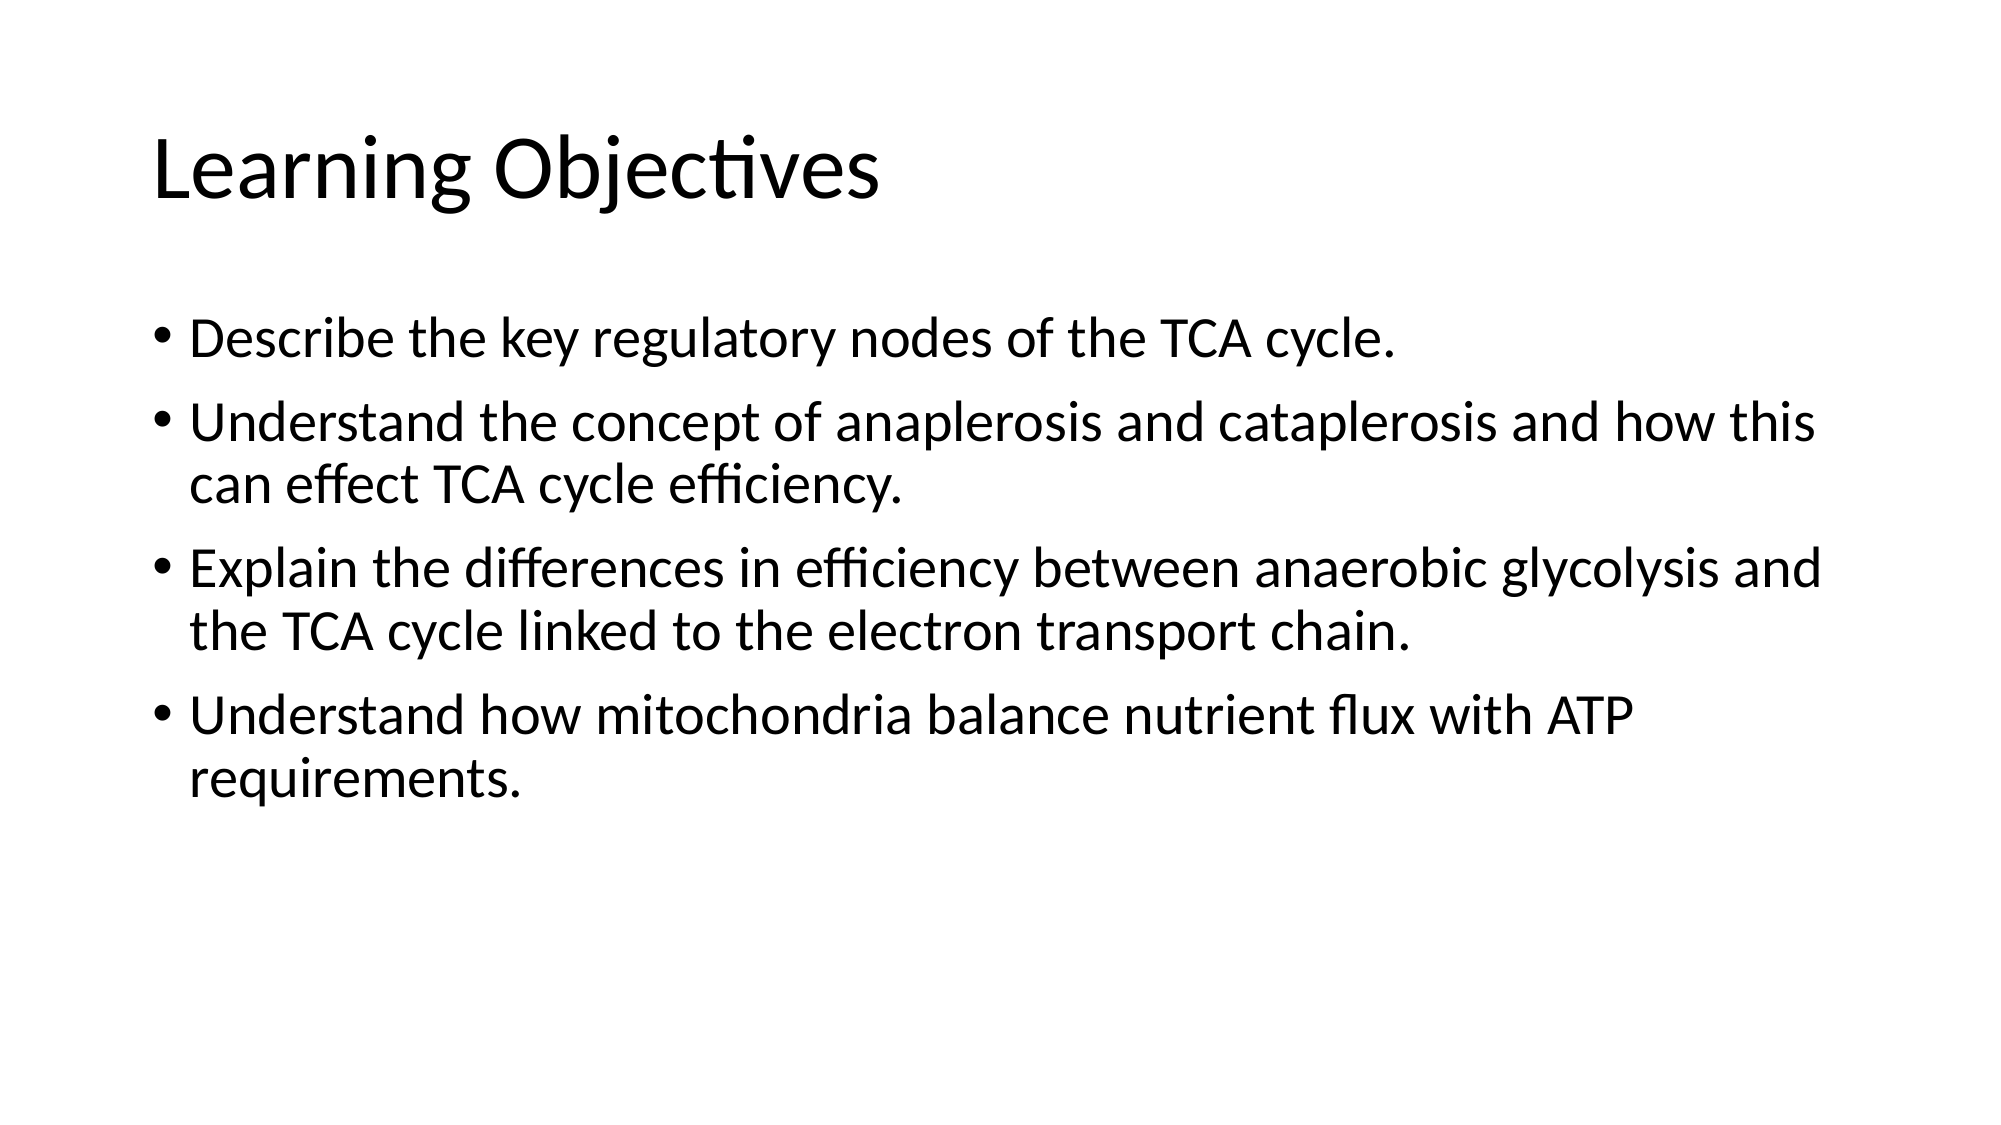

# Learning Objectives
Describe the key regulatory nodes of the TCA cycle.
Understand the concept of anaplerosis and cataplerosis and how this can effect TCA cycle efficiency.
Explain the differences in efficiency between anaerobic glycolysis and the TCA cycle linked to the electron transport chain.
Understand how mitochondria balance nutrient flux with ATP requirements.